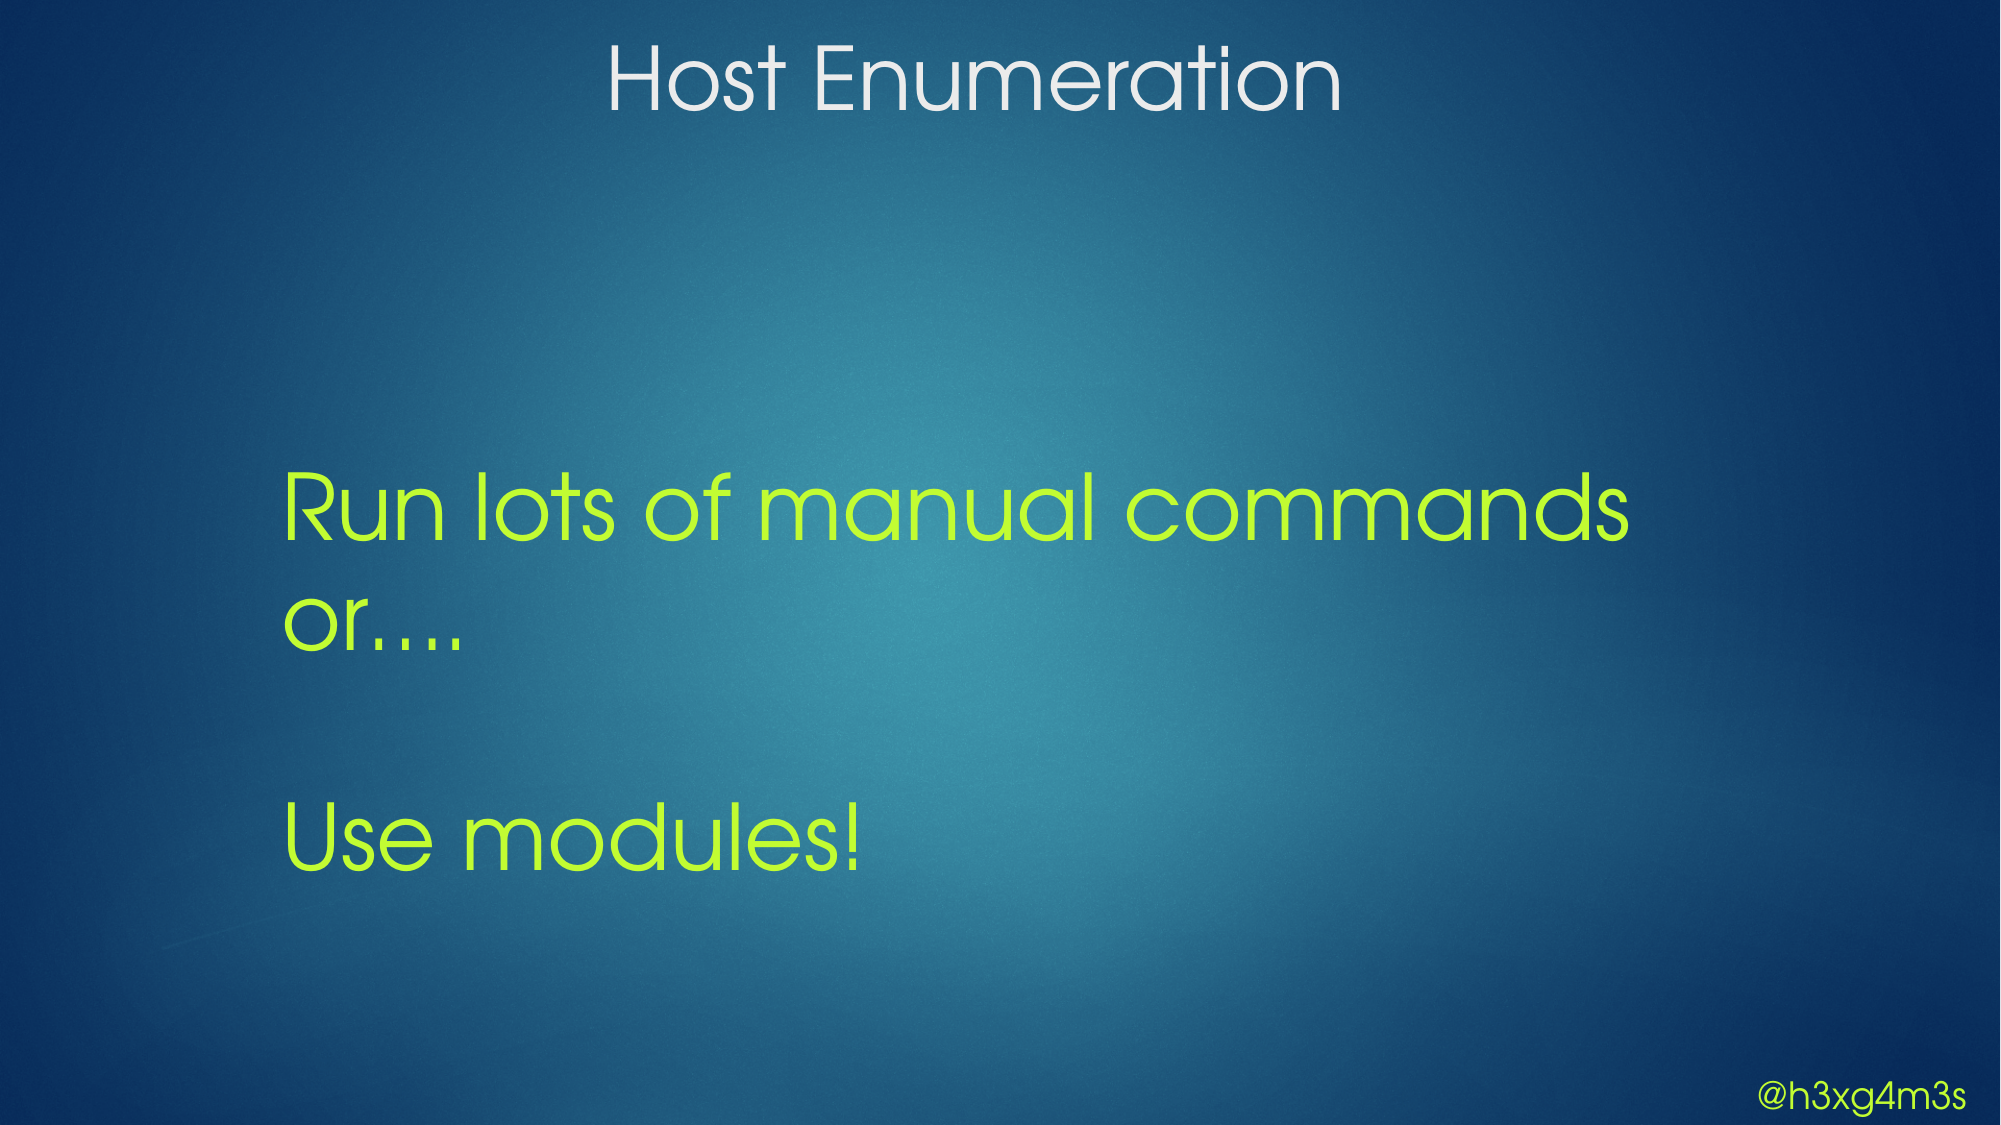

Host Enumeration

Run lots of manual commands or….

Use modules!
@h3xg4m3s